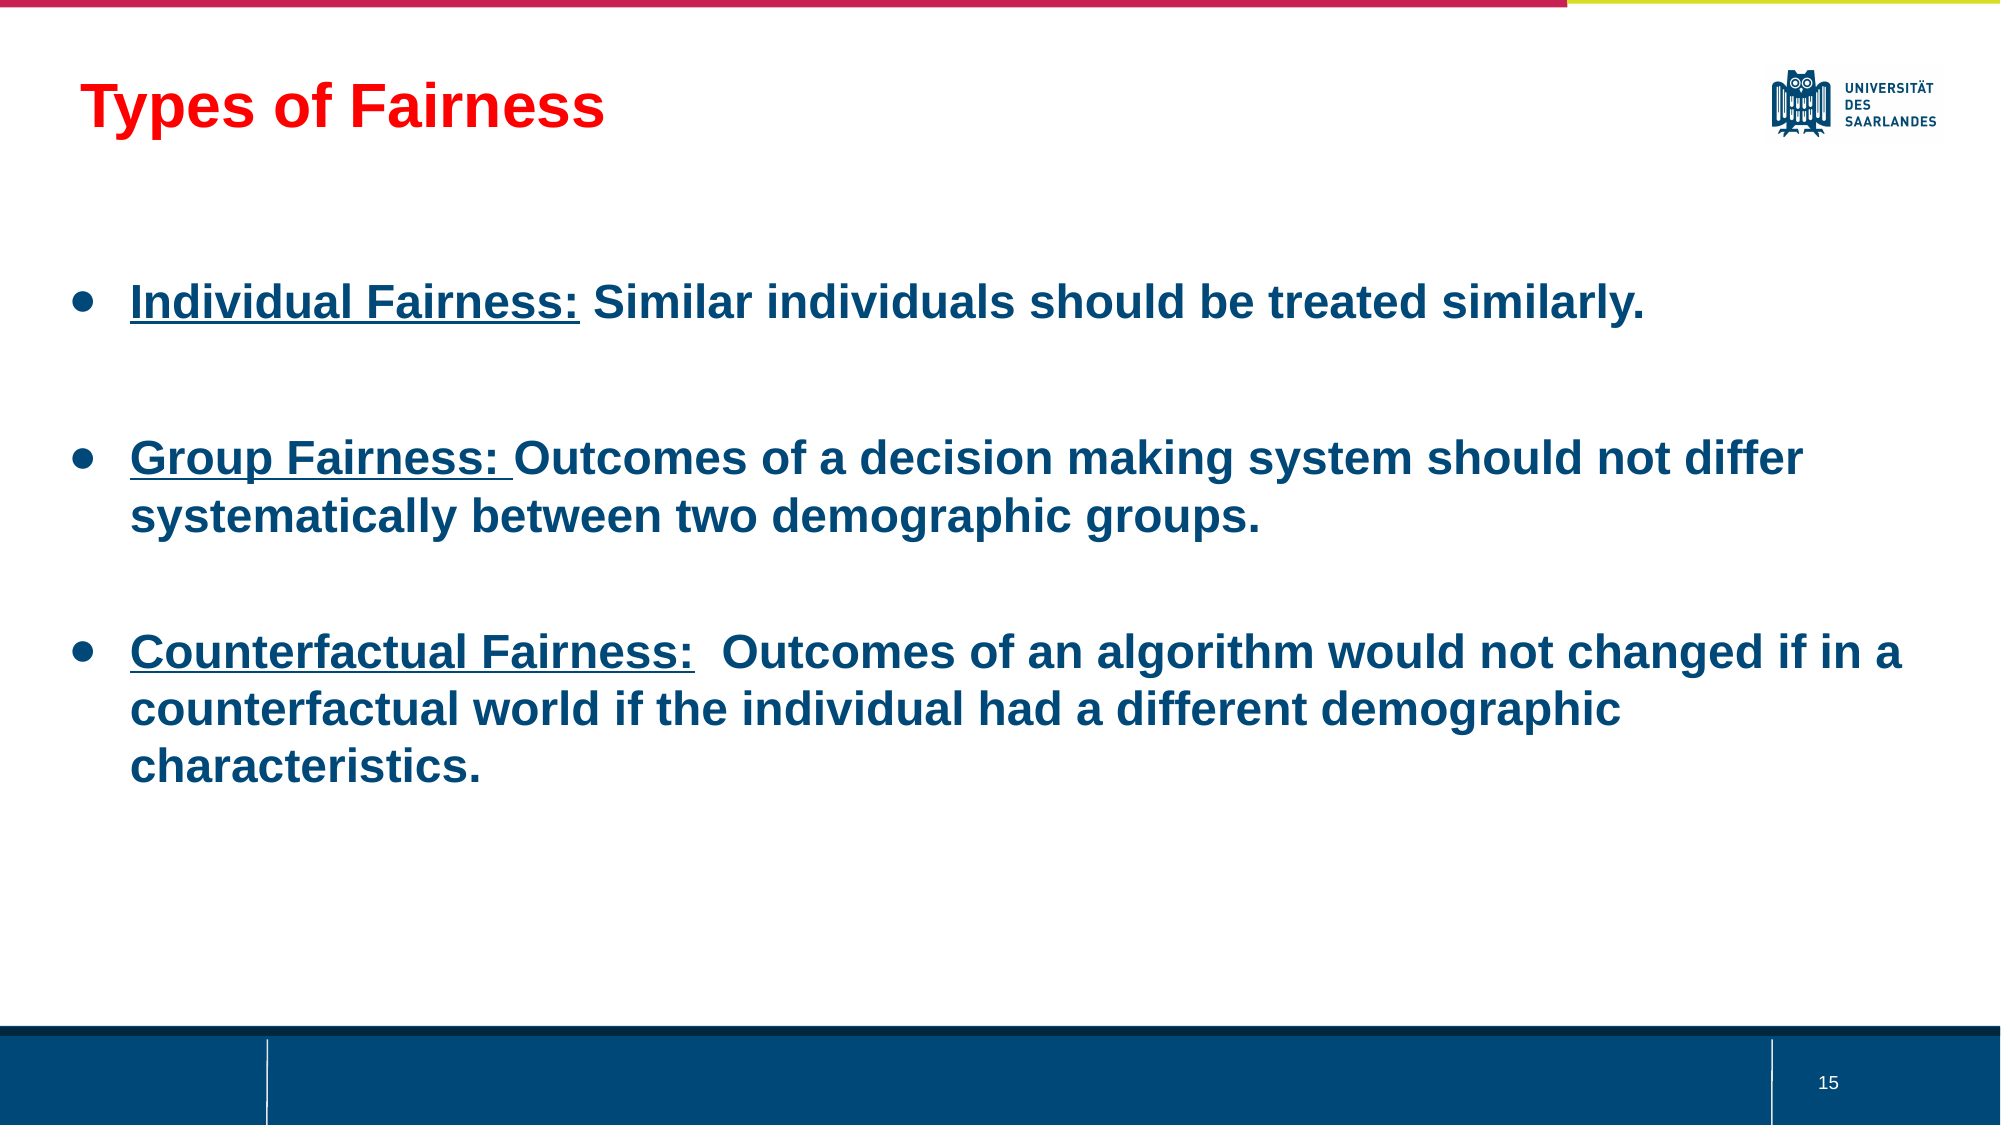

Types of Fairness

Individual Fairness: Similar individuals should be treated similarly.

Group Fairness: Outcomes of a decision making system should not differ systematically between two demographic groups.

Counterfactual Fairness:  Outcomes of an algorithm would not changed if in a counterfactual world if the individual had a different demographic characteristics.

15